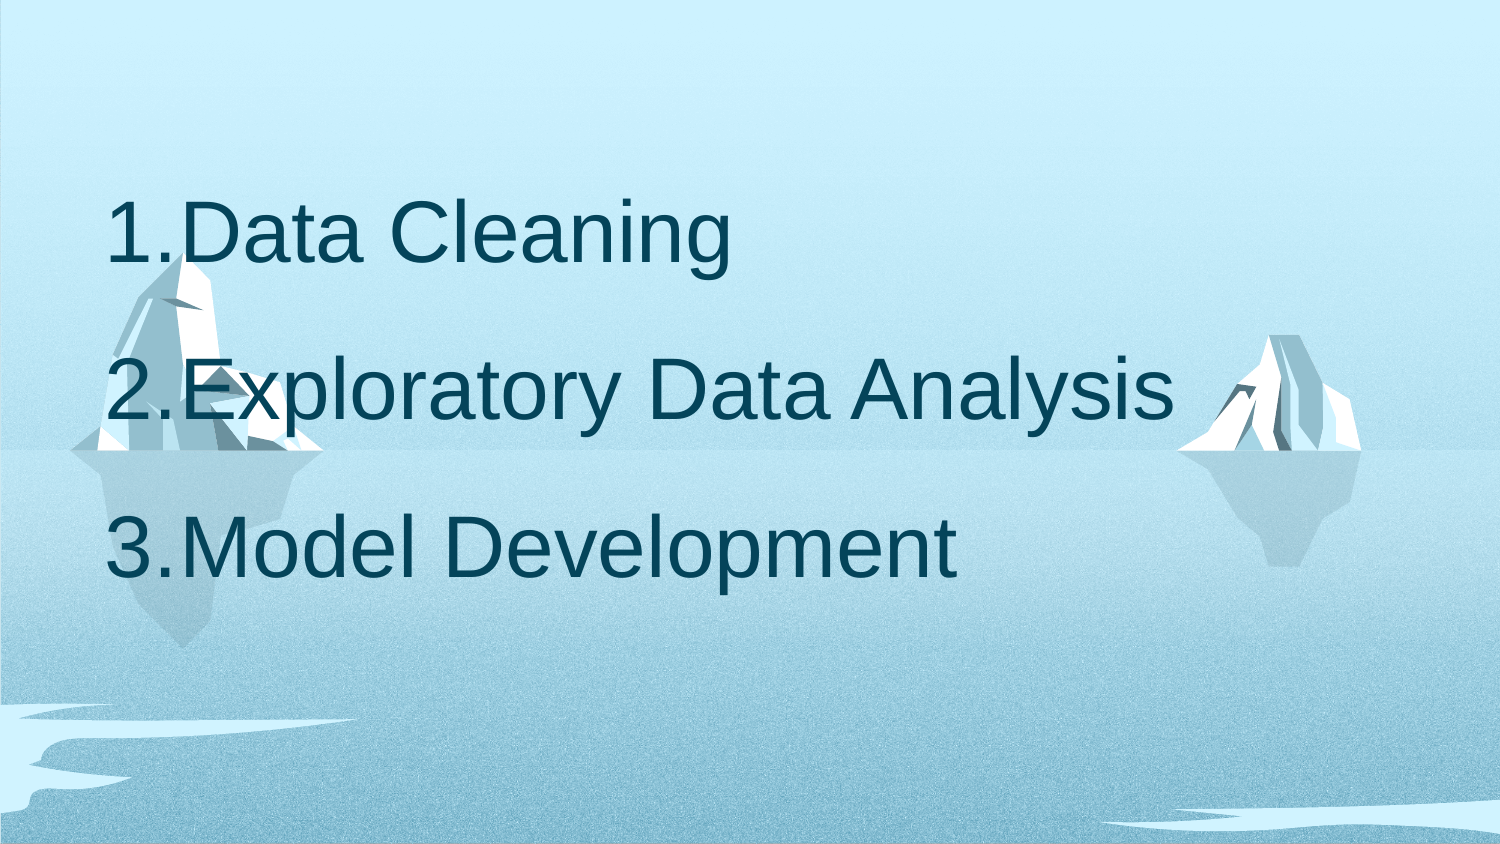

Data Cleaning
Exploratory Data Analysis
Model Development